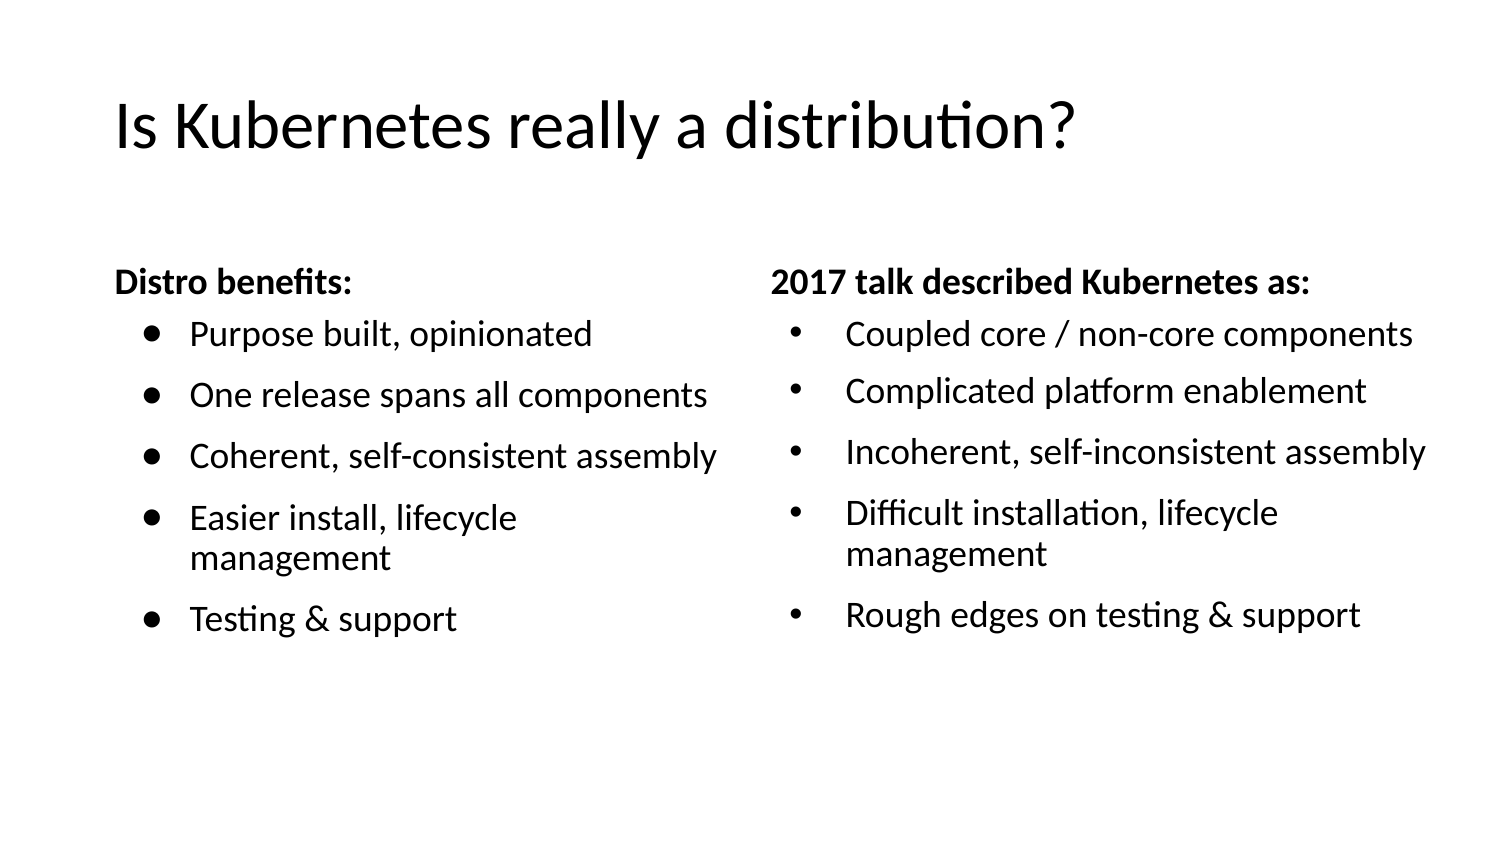

# Is Kubernetes really a distribution?
Distro benefits:
2017 talk described Kubernetes as:
Coupled core / non-core components
Complicated platform enablement
Incoherent, self-inconsistent assembly
Difficult installation, lifecycle management
Rough edges on testing & support
Purpose built, opinionated
One release spans all components
Coherent, self-consistent assembly
Easier install, lifecycle management
Testing & support